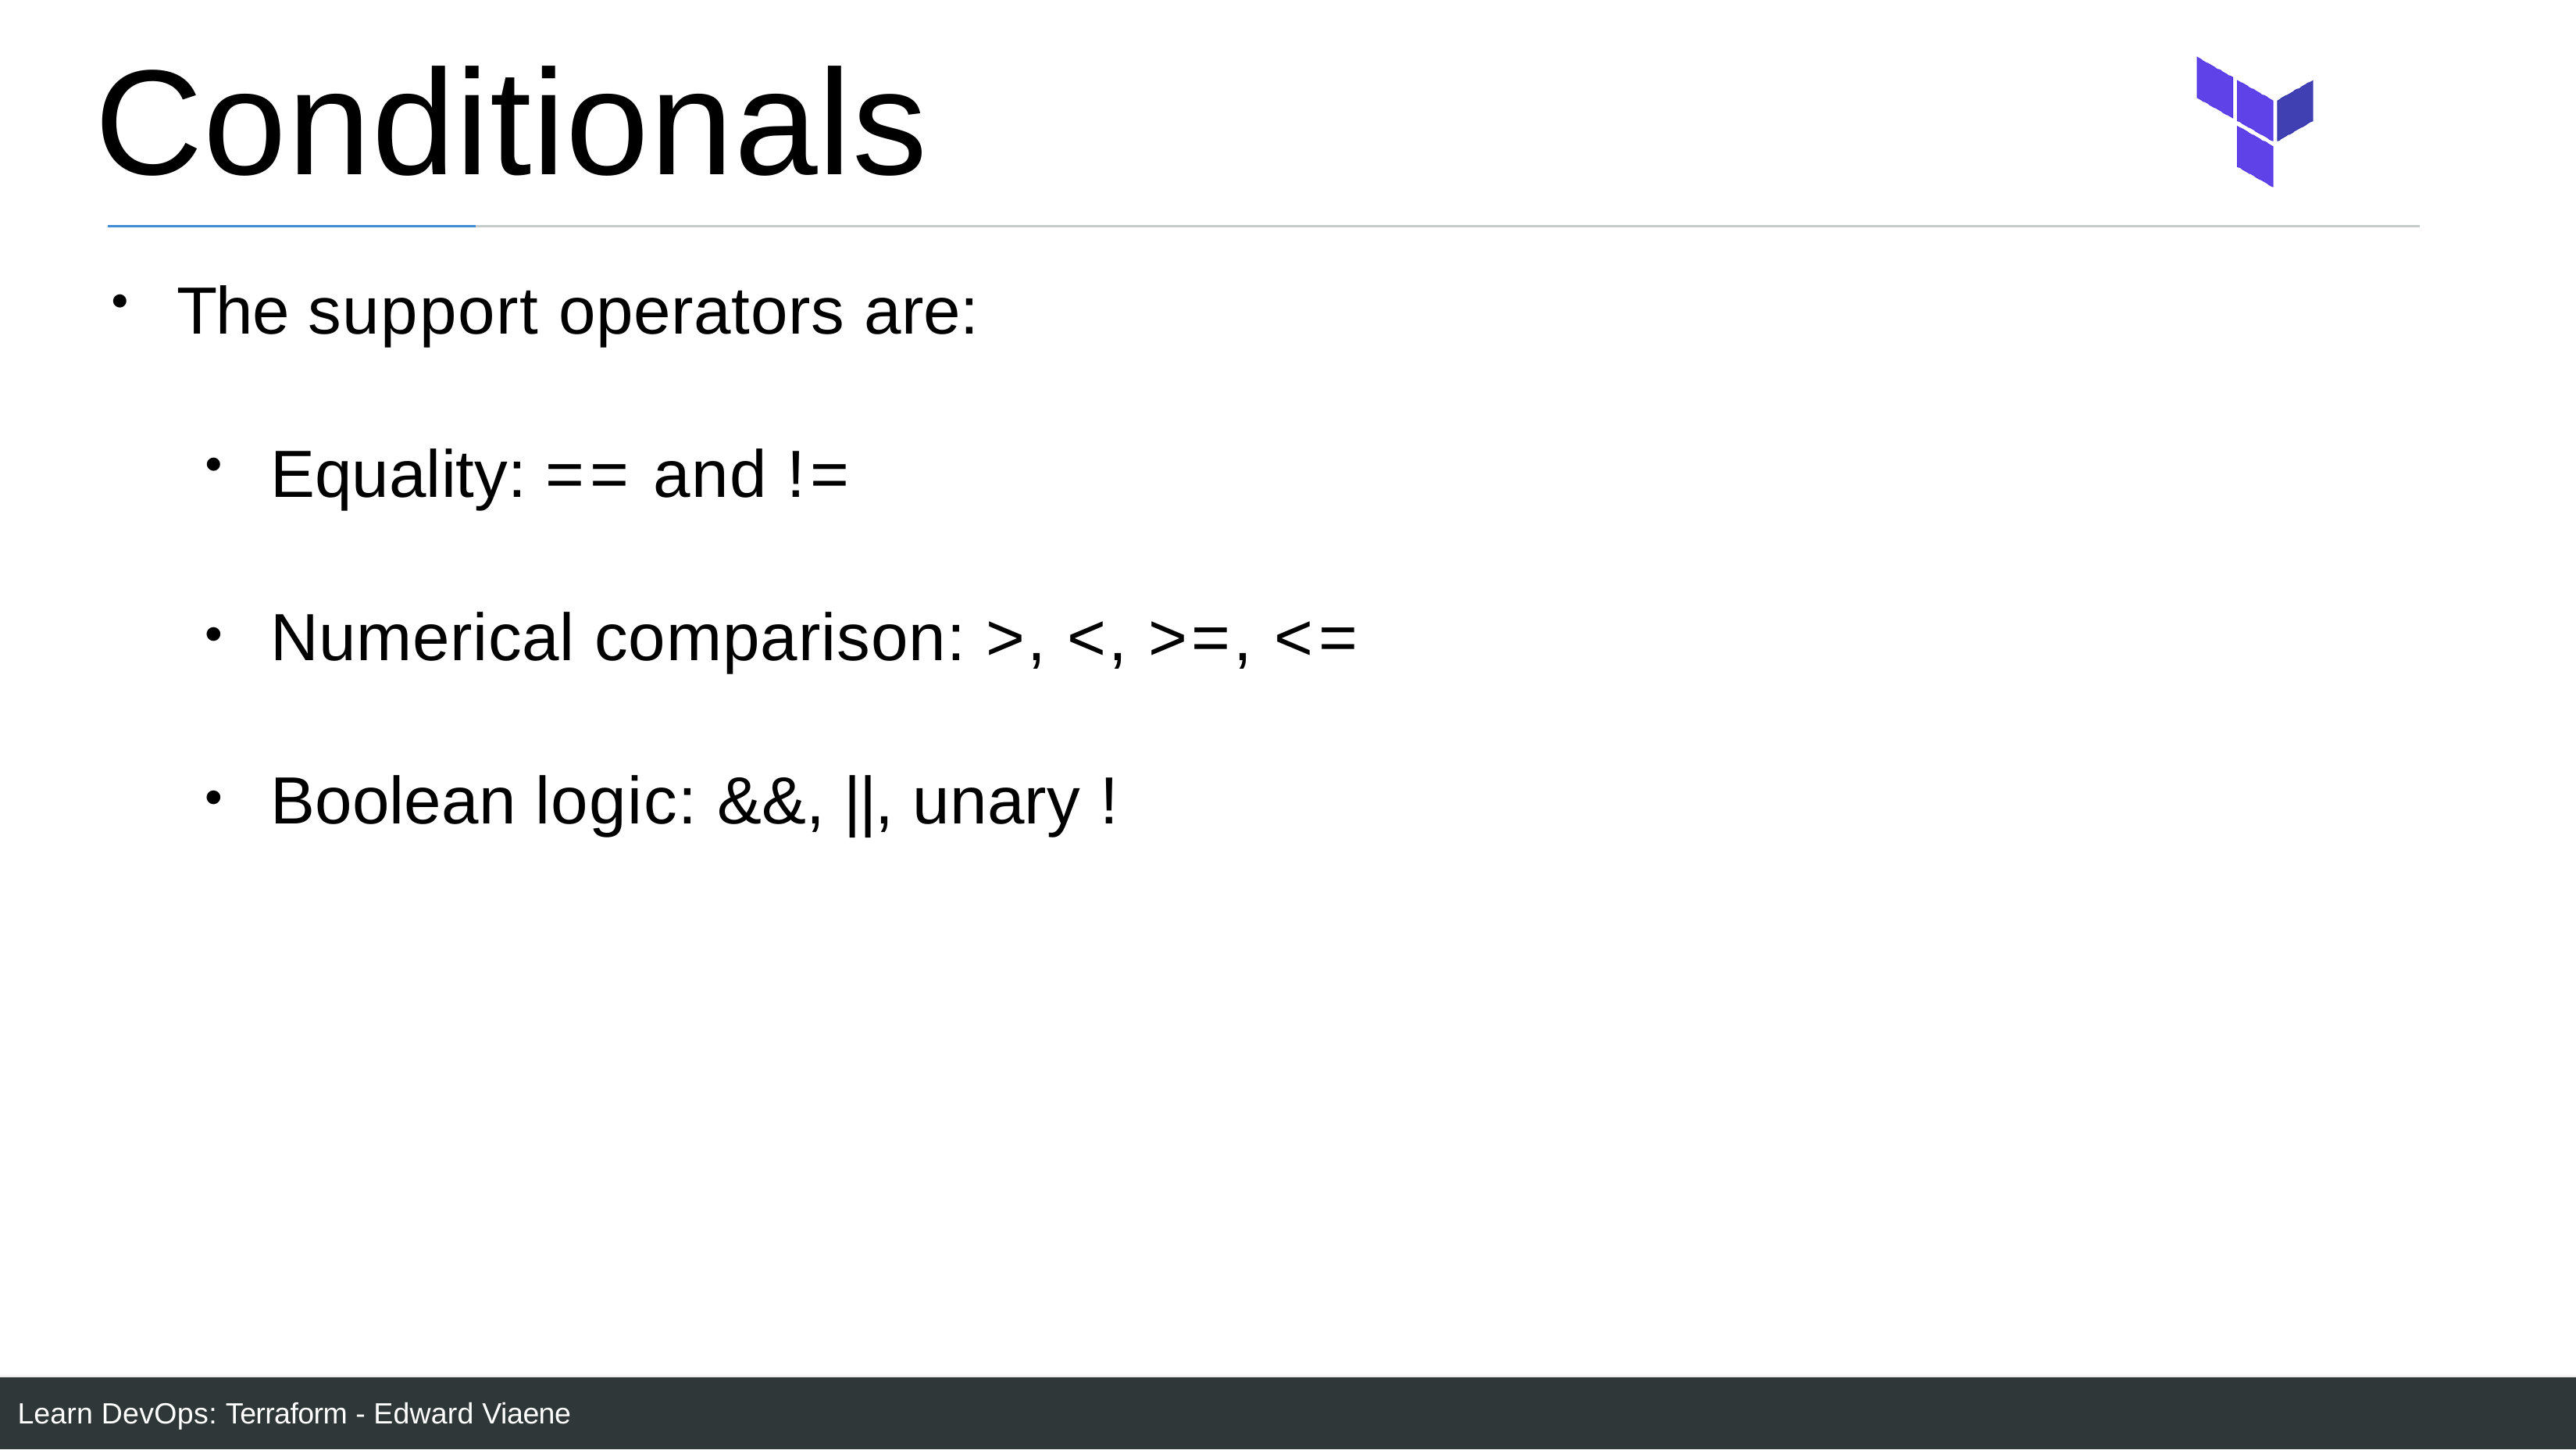

# Conditionals
The support operators are:

Equality: == and !=

Numerical comparison: >, <, >=, <=

Boolean logic: &&, ||, unary !
Learn DevOps: Terraform - Edward Viaene